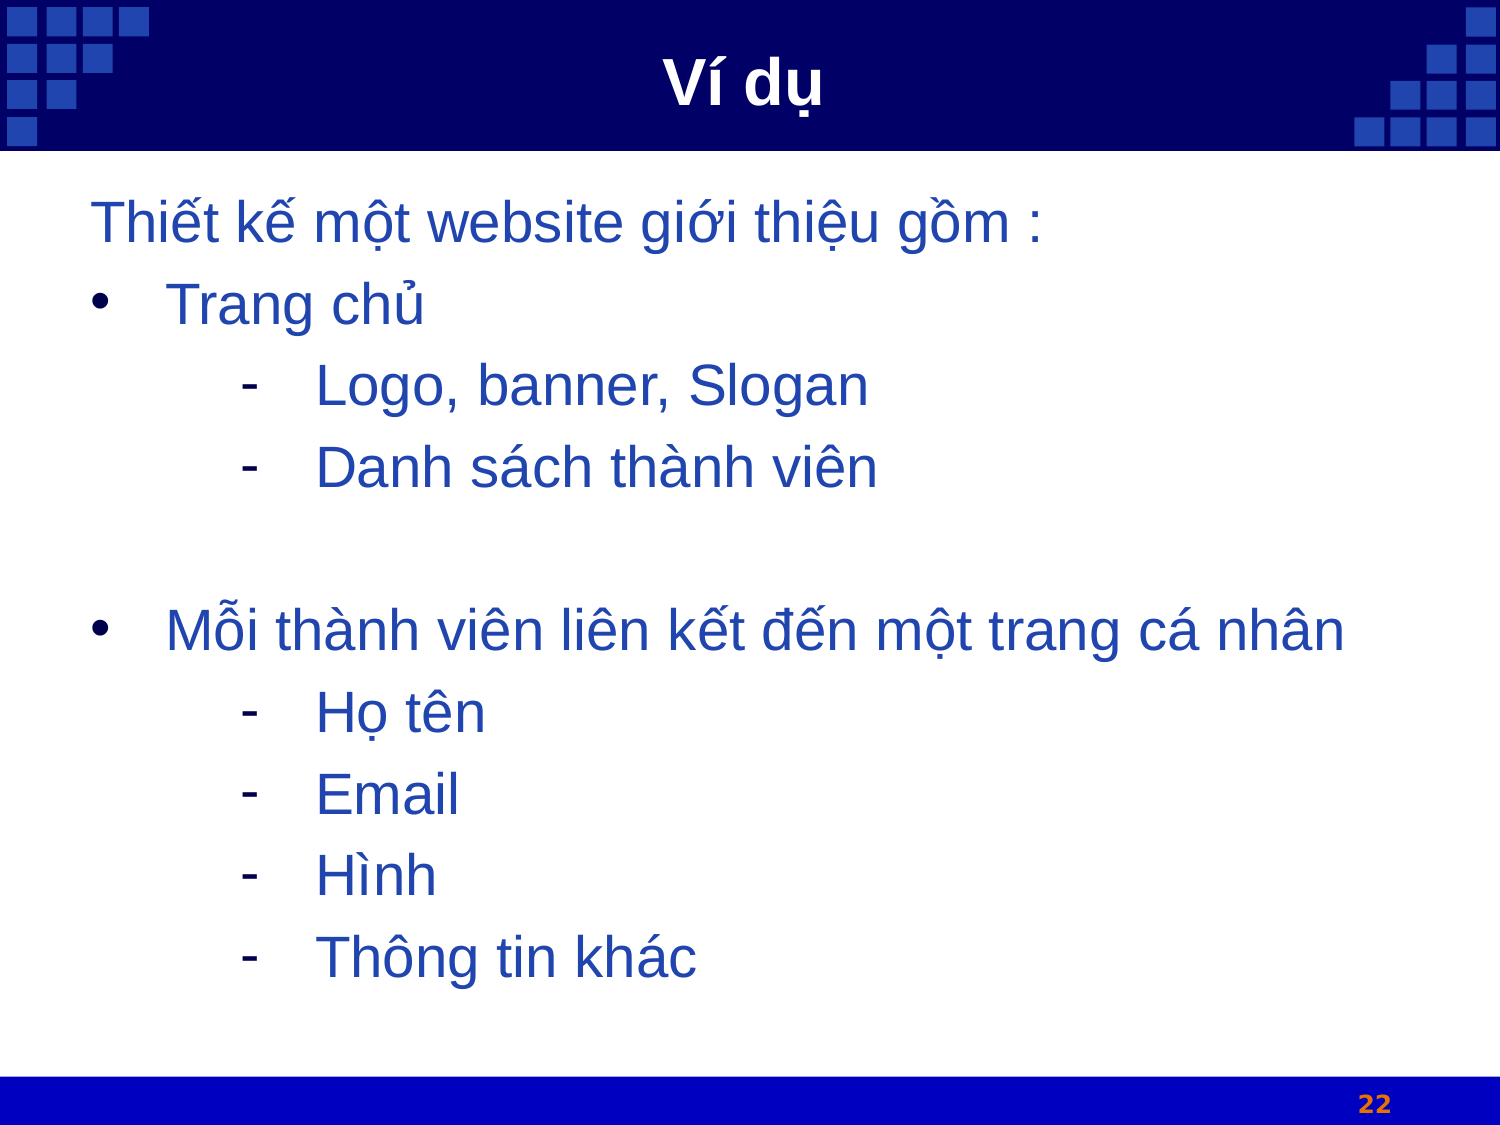

# Ví dụ
Thiết kế một website giới thiệu gồm :
Trang chủ
Logo, banner, Slogan
Danh sách thành viên

Mỗi thành viên liên kết đến một trang cá nhân
Họ tên
Email
Hình
Thông tin khác

22